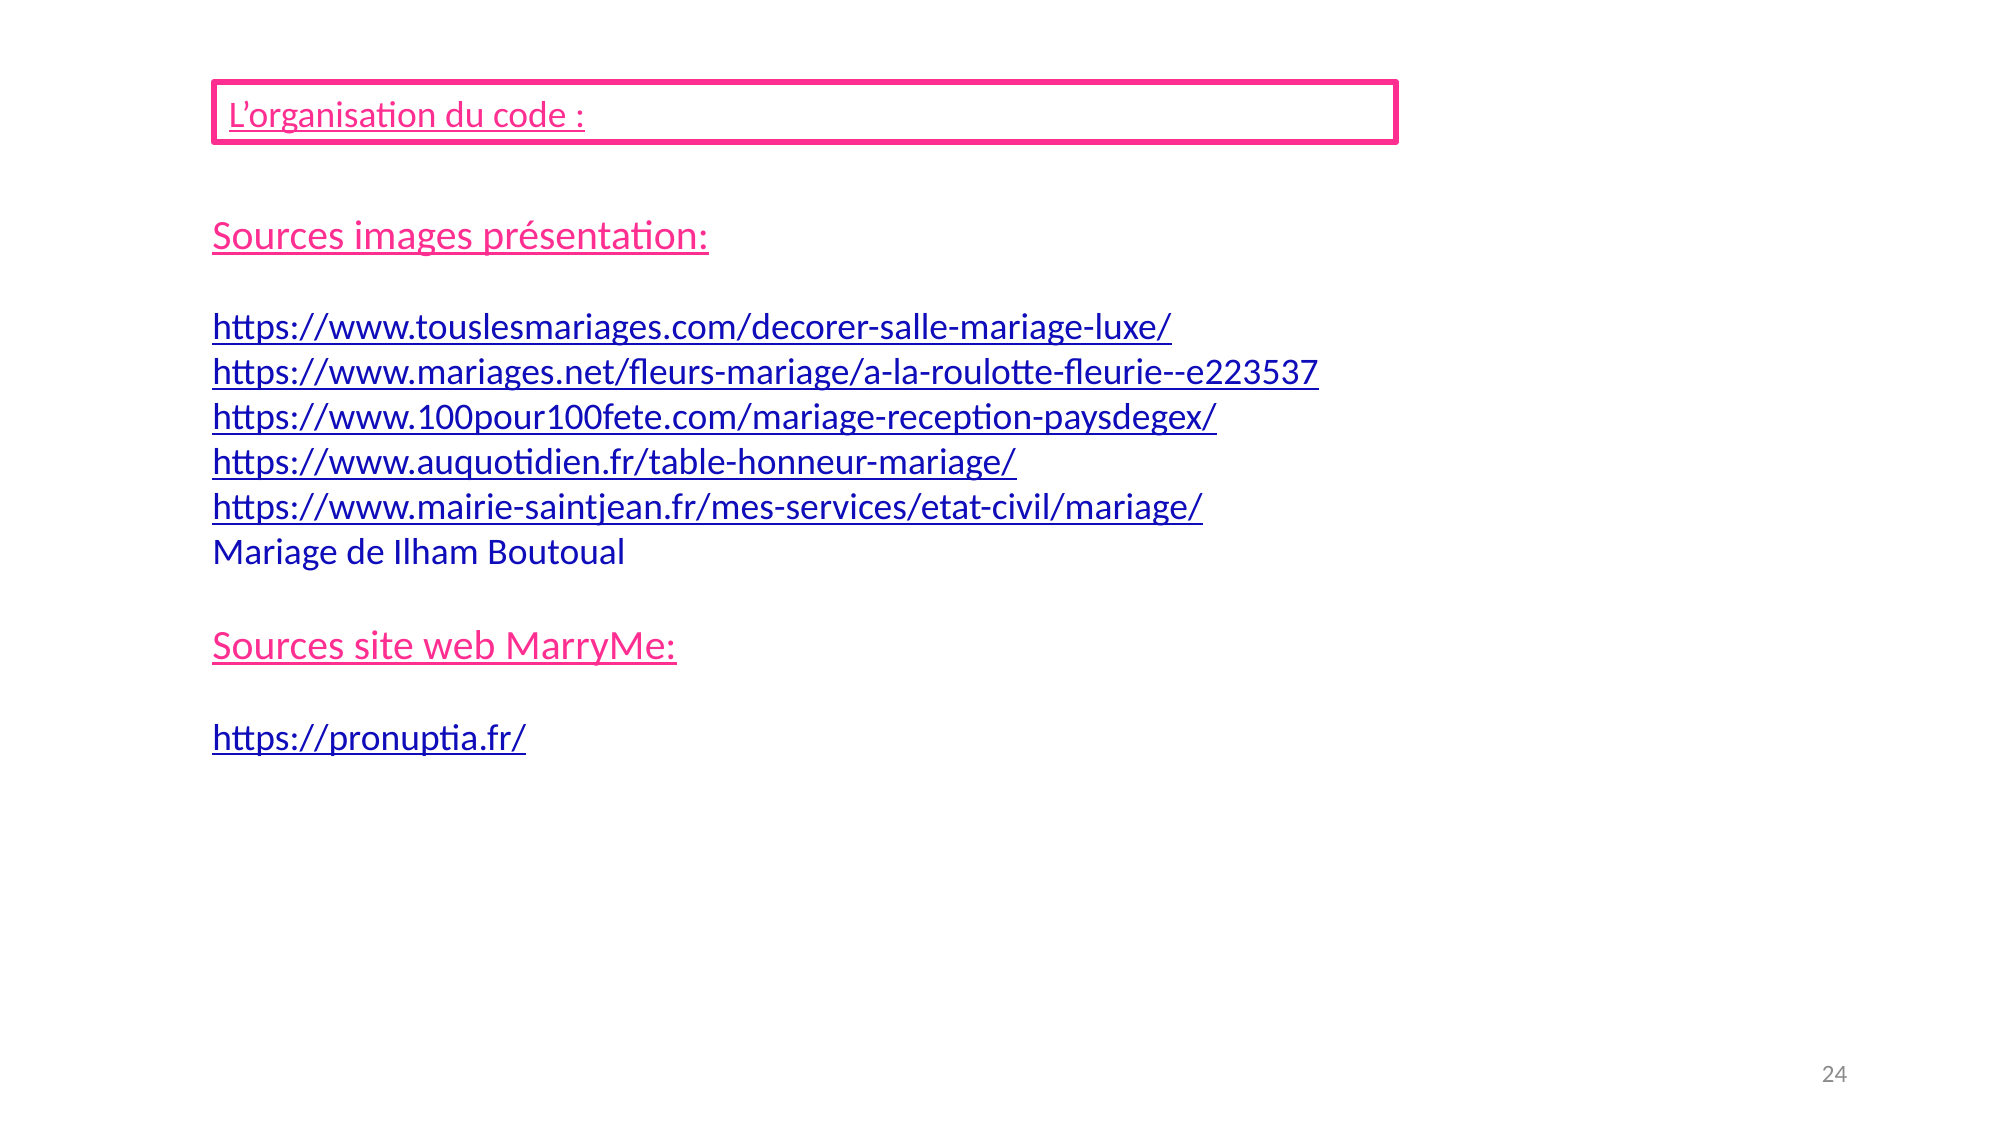

L’organisation du code :
Sources images présentation:

https://www.touslesmariages.com/decorer-salle-mariage-luxe/
https://www.mariages.net/fleurs-mariage/a-la-roulotte-fleurie--e223537
https://www.100pour100fete.com/mariage-reception-paysdegex/
https://www.auquotidien.fr/table-honneur-mariage/
https://www.mairie-saintjean.fr/mes-services/etat-civil/mariage/
Mariage de Ilham Boutoual

Sources site web MarryMe:

https://pronuptia.fr/

24